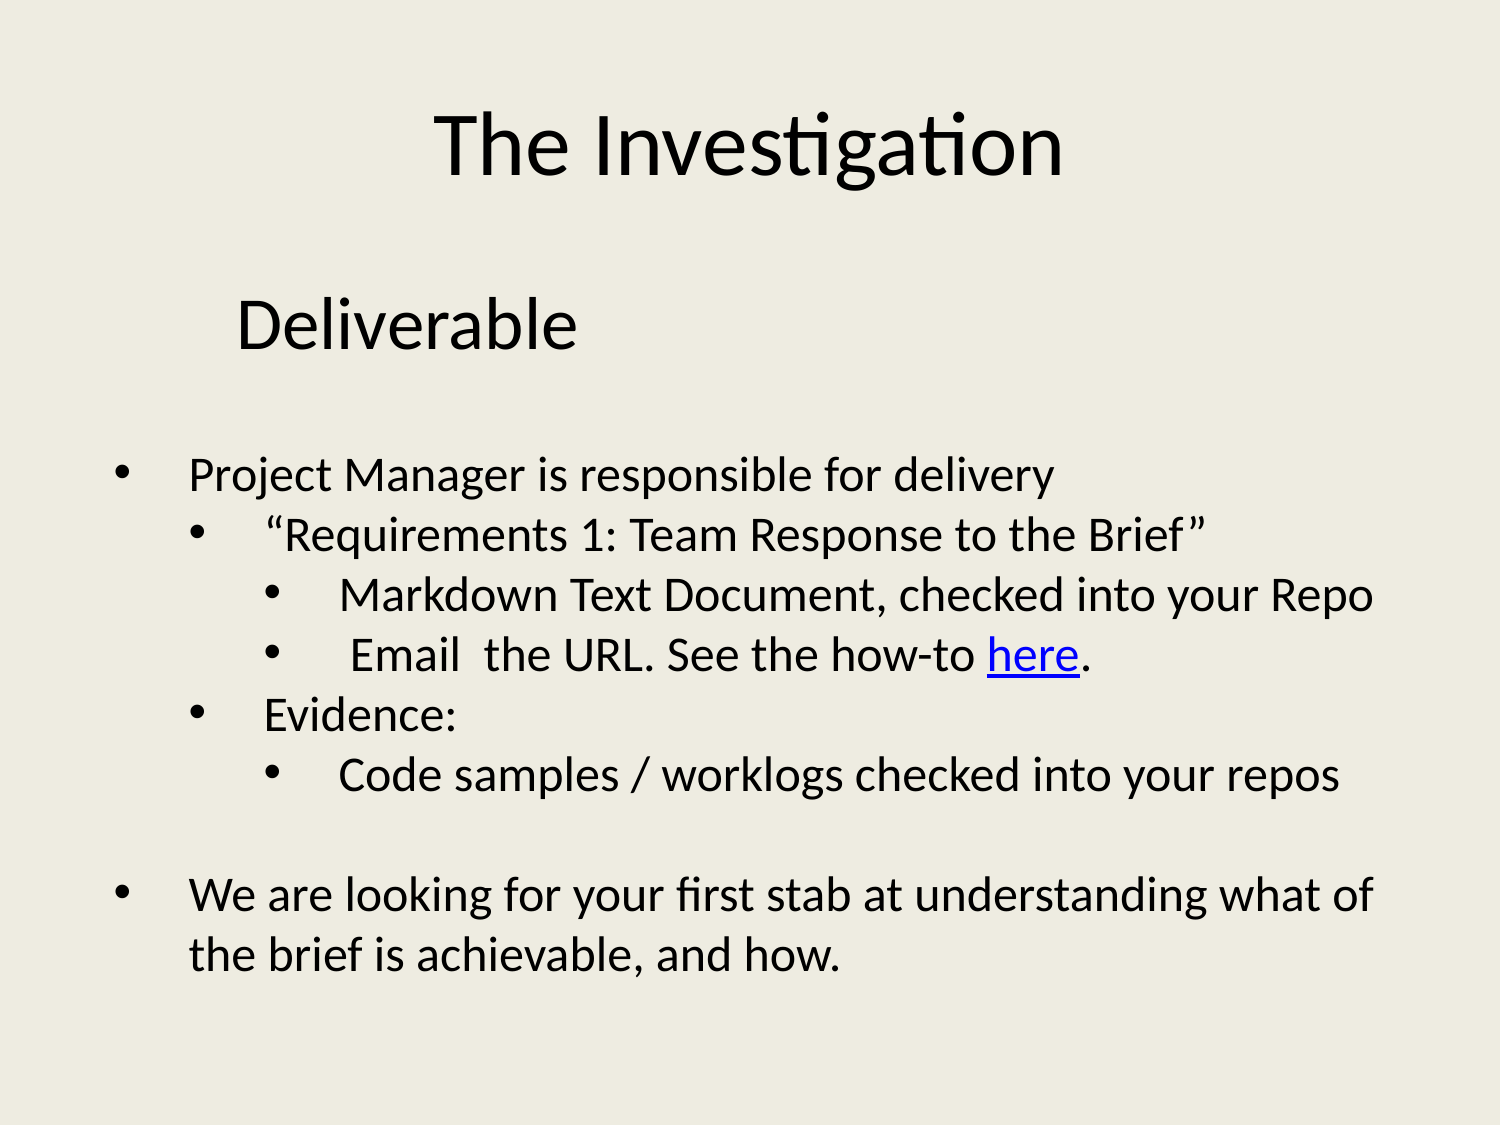

# The Investigation
Deliverable

Project Manager is responsible for delivery
“Requirements 1: Team Response to the Brief”
Markdown Text Document, checked into your Repo
 Email  the URL. See the how-to here.
Evidence:
Code samples / worklogs checked into your repos

We are looking for your first stab at understanding what of the brief is achievable, and how.